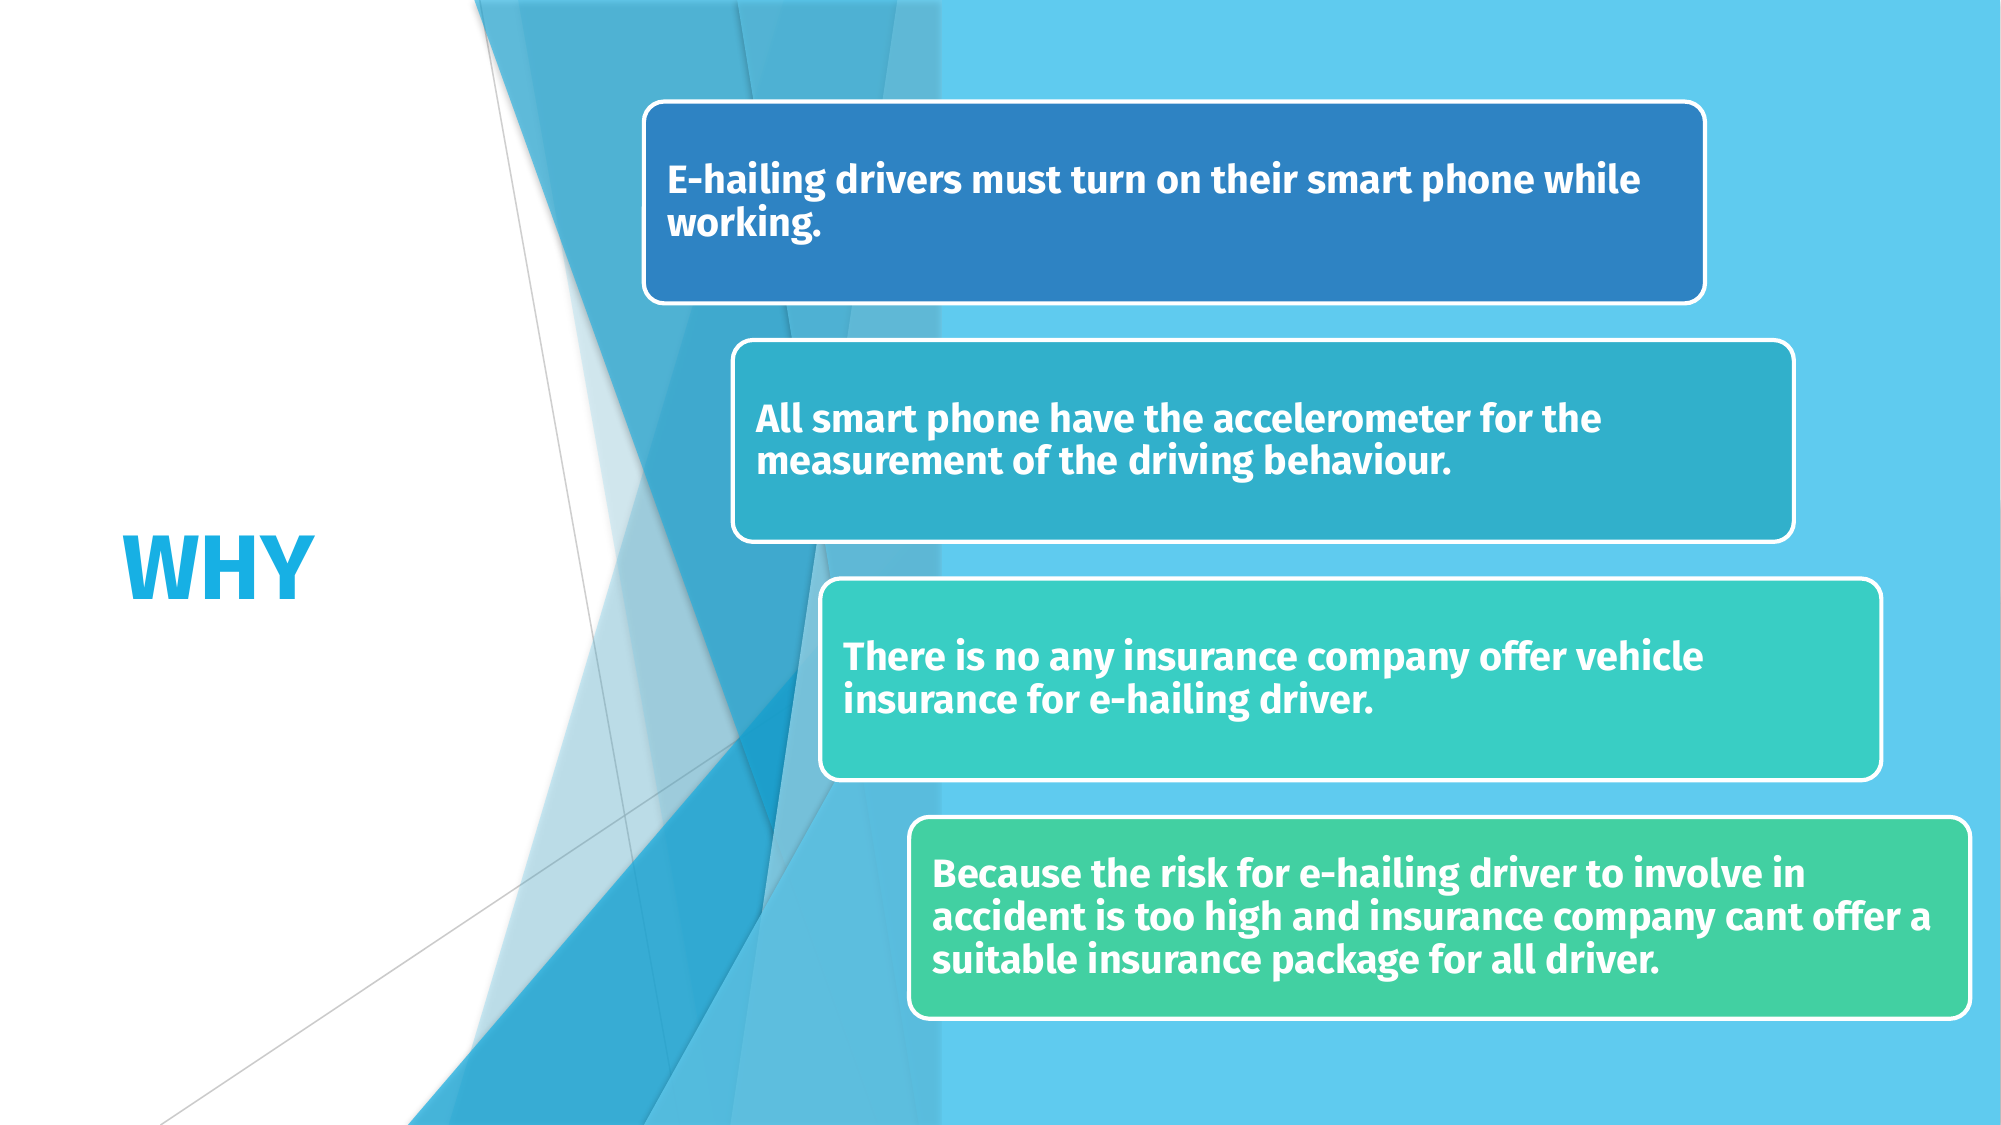

E-hailing drivers must turn on their smart phone while working.
All smart phone have the accelerometer for the measurement of the driving behaviour.
There is no any insurance company offer vehicle insurance for e-hailing driver.
Because the risk for e-hailing driver to involve in accident is too high and insurance company cant offer a suitable insurance package for all driver.

# WHY